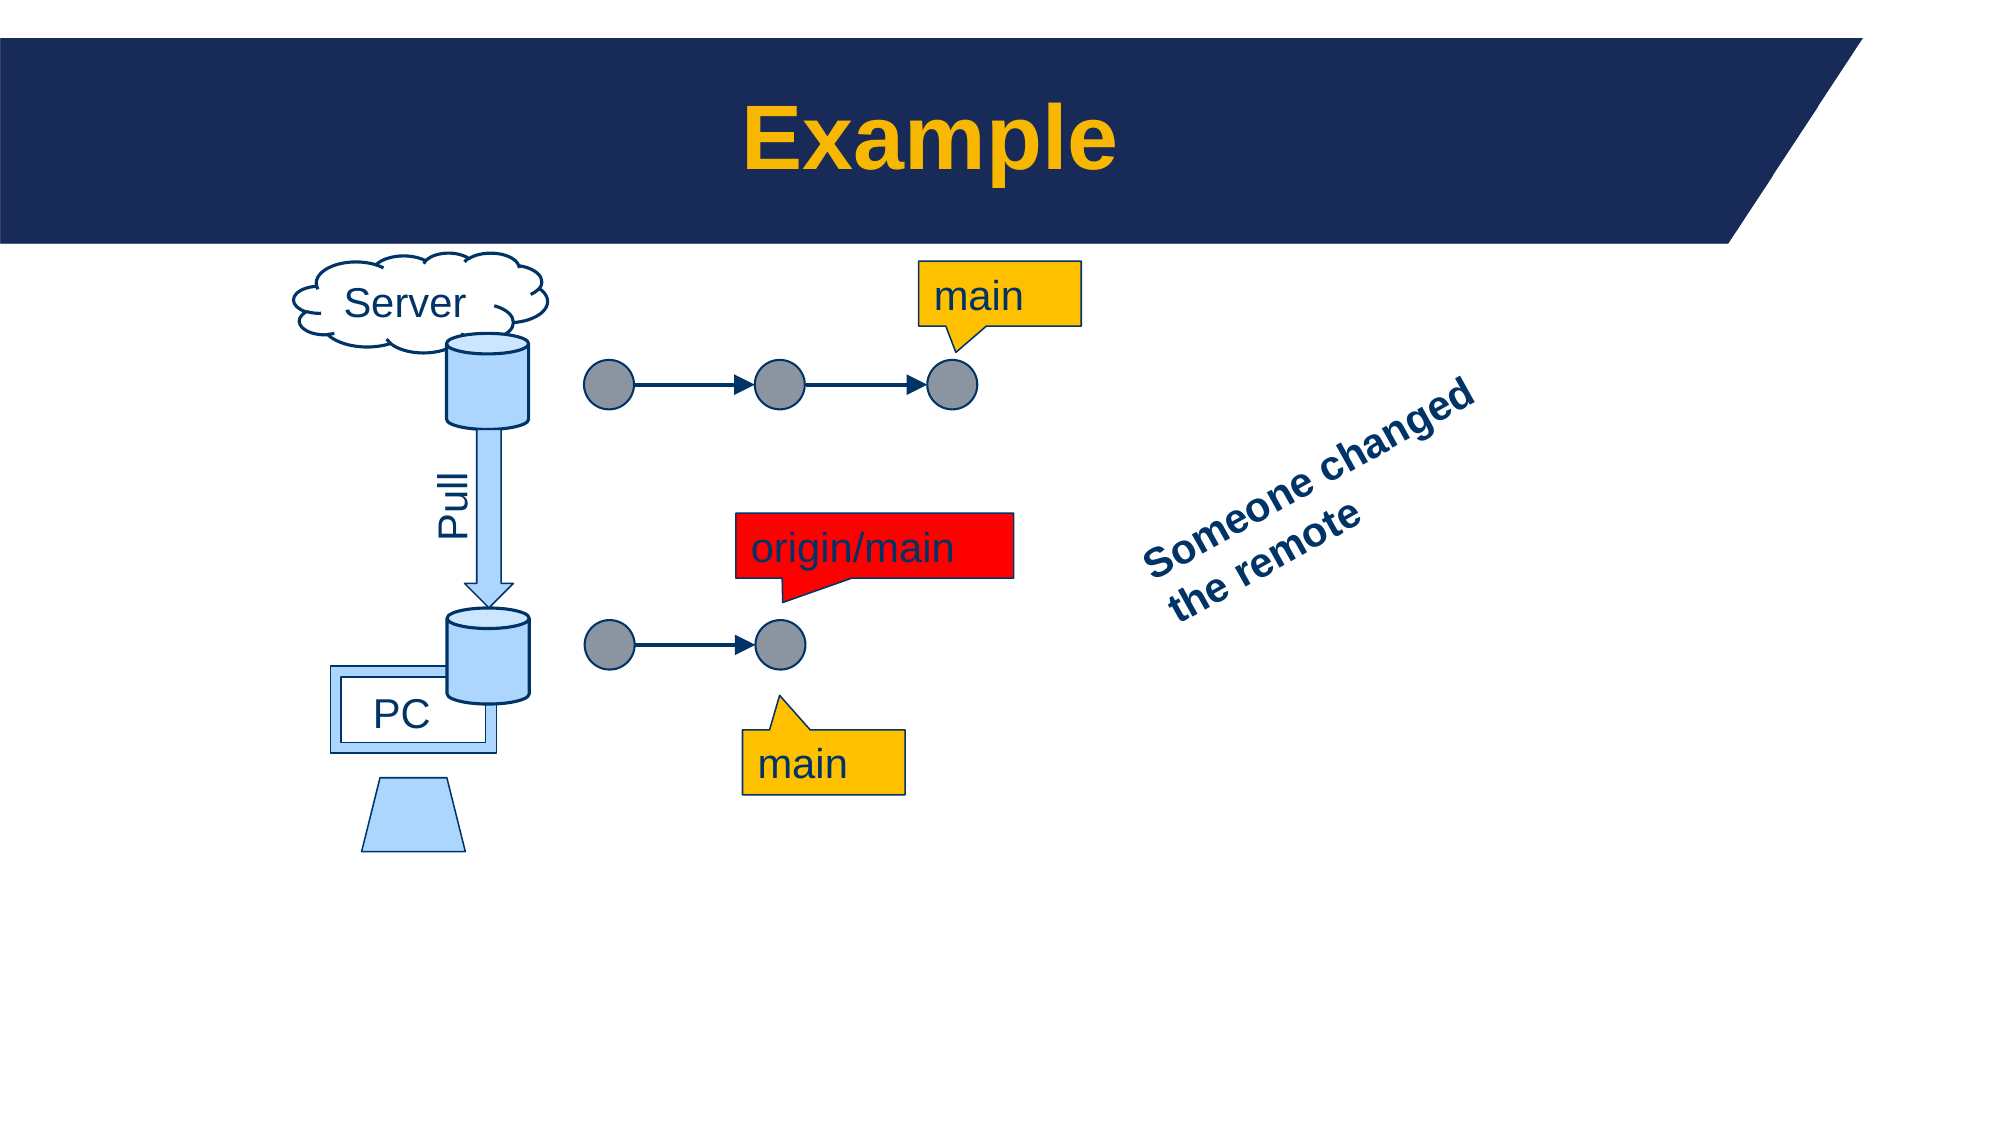

# Example
Server
main

Someone changed
the remote
Pull
origin/main

PC
main